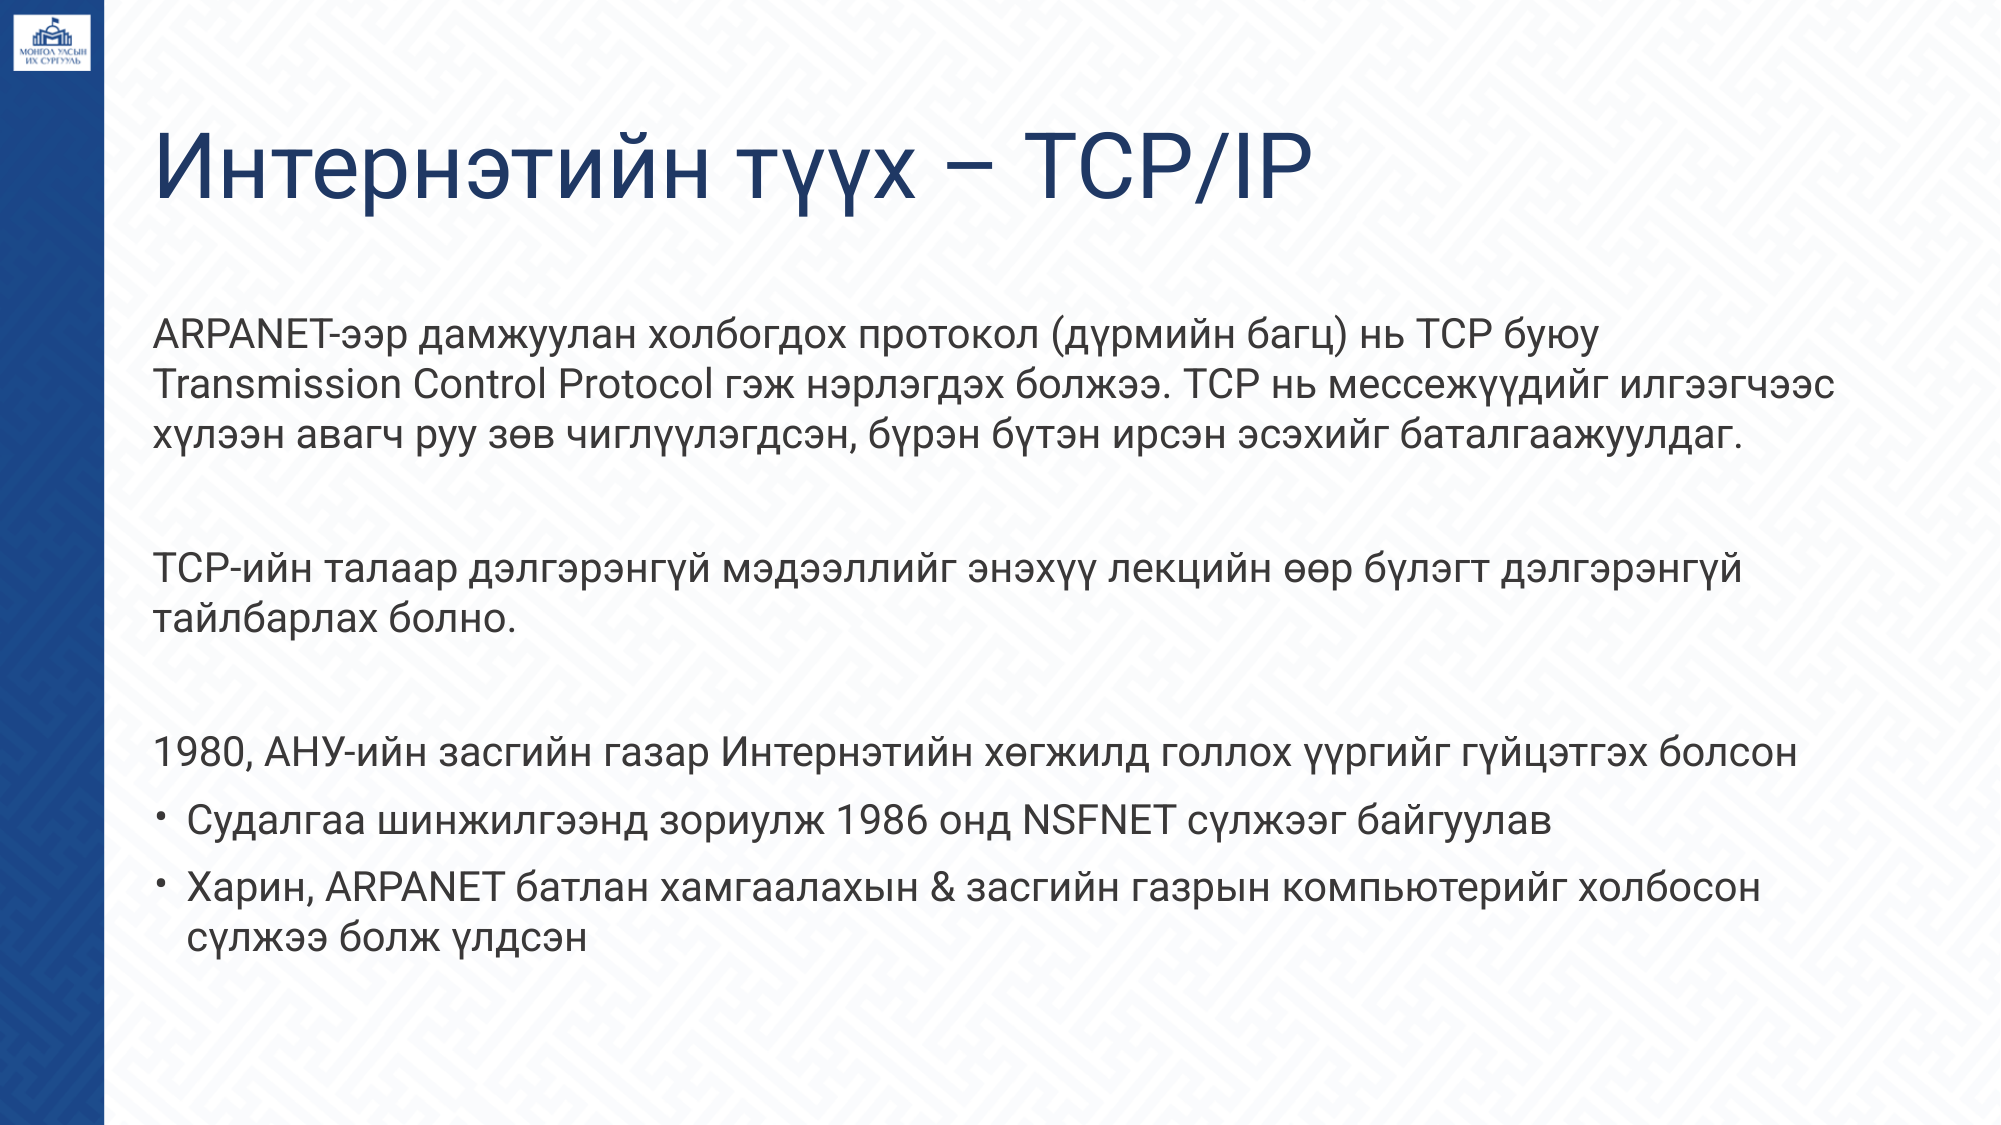

# Интернэтийн түүх – TCP/IP
ARPANET-ээр дамжуулан холбогдох протокол (дүрмийн багц) нь TCP буюу Transmission Control Protocol гэж нэрлэгдэх болжээ. TCP нь мессежүүдийг илгээгчээс хүлээн авагч руу зөв чиглүүлэгдсэн, бүрэн бүтэн ирсэн эсэхийг баталгаажуулдаг.

TCP-ийн талаар дэлгэрэнгүй мэдээллийг энэхүү лекцийн өөр бүлэгт дэлгэрэнгүй тайлбарлах болно.

1980, АНУ-ийн засгийн газар Интернэтийн хөгжилд голлох үүргийг гүйцэтгэх болсон
Судалгаа шинжилгээнд зориулж 1986 онд NSFNET сүлжээг байгуулав
Харин, ARPANET батлан хамгаалахын & засгийн газрын компьютерийг холбосон сүлжээ болж үлдсэн